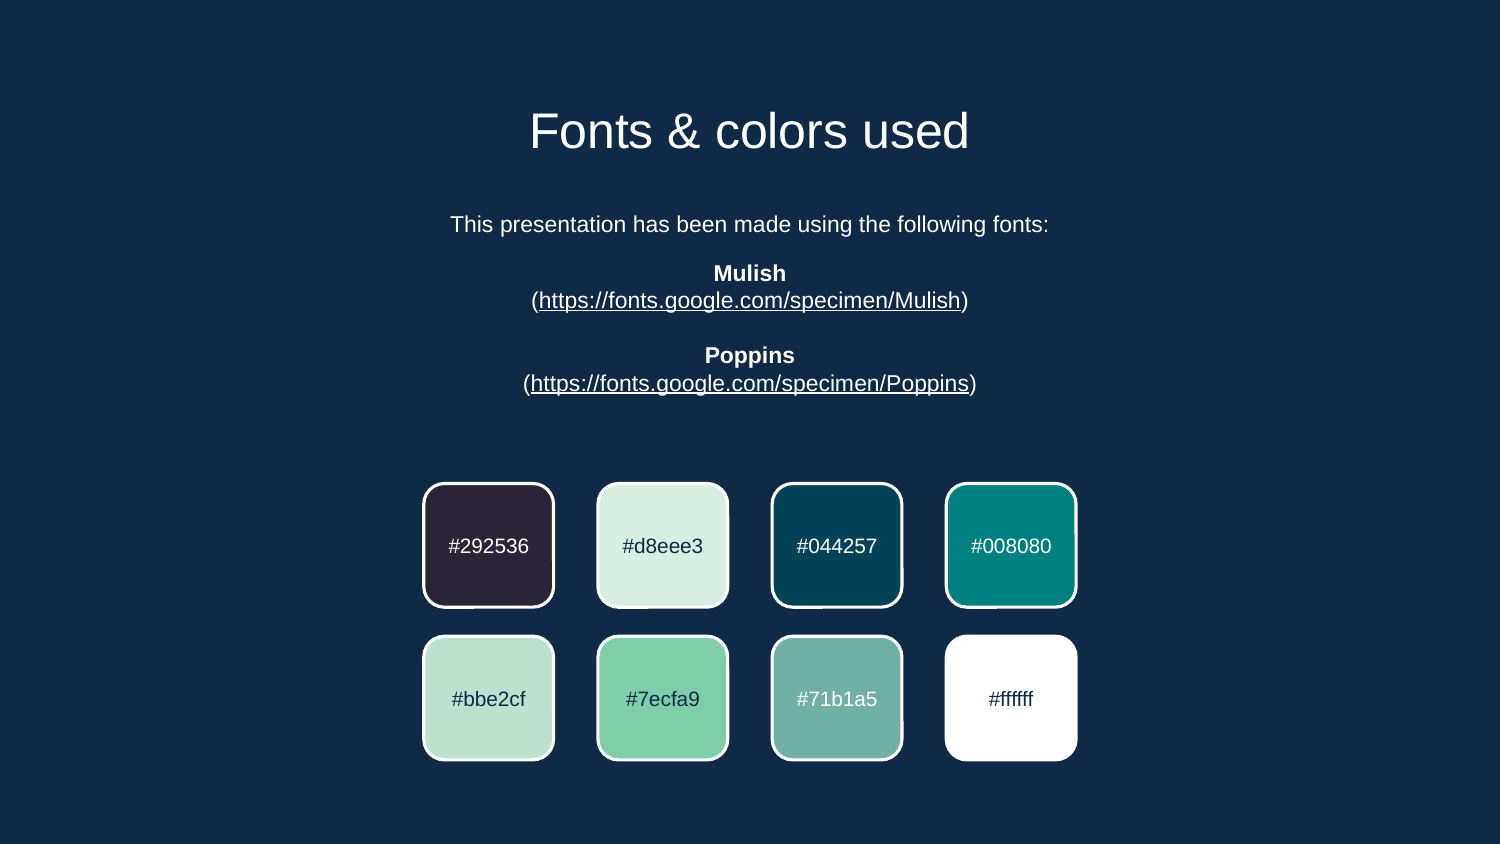

# Fonts & colors used
This presentation has been made using the following fonts:
Mulish
(https://fonts.google.com/specimen/Mulish)

Poppins
(https://fonts.google.com/specimen/Poppins)

#292536
#d8eee3
#044257
#008080

#bbe2cf
#7ecfa9
#71b1a5
#ffffff